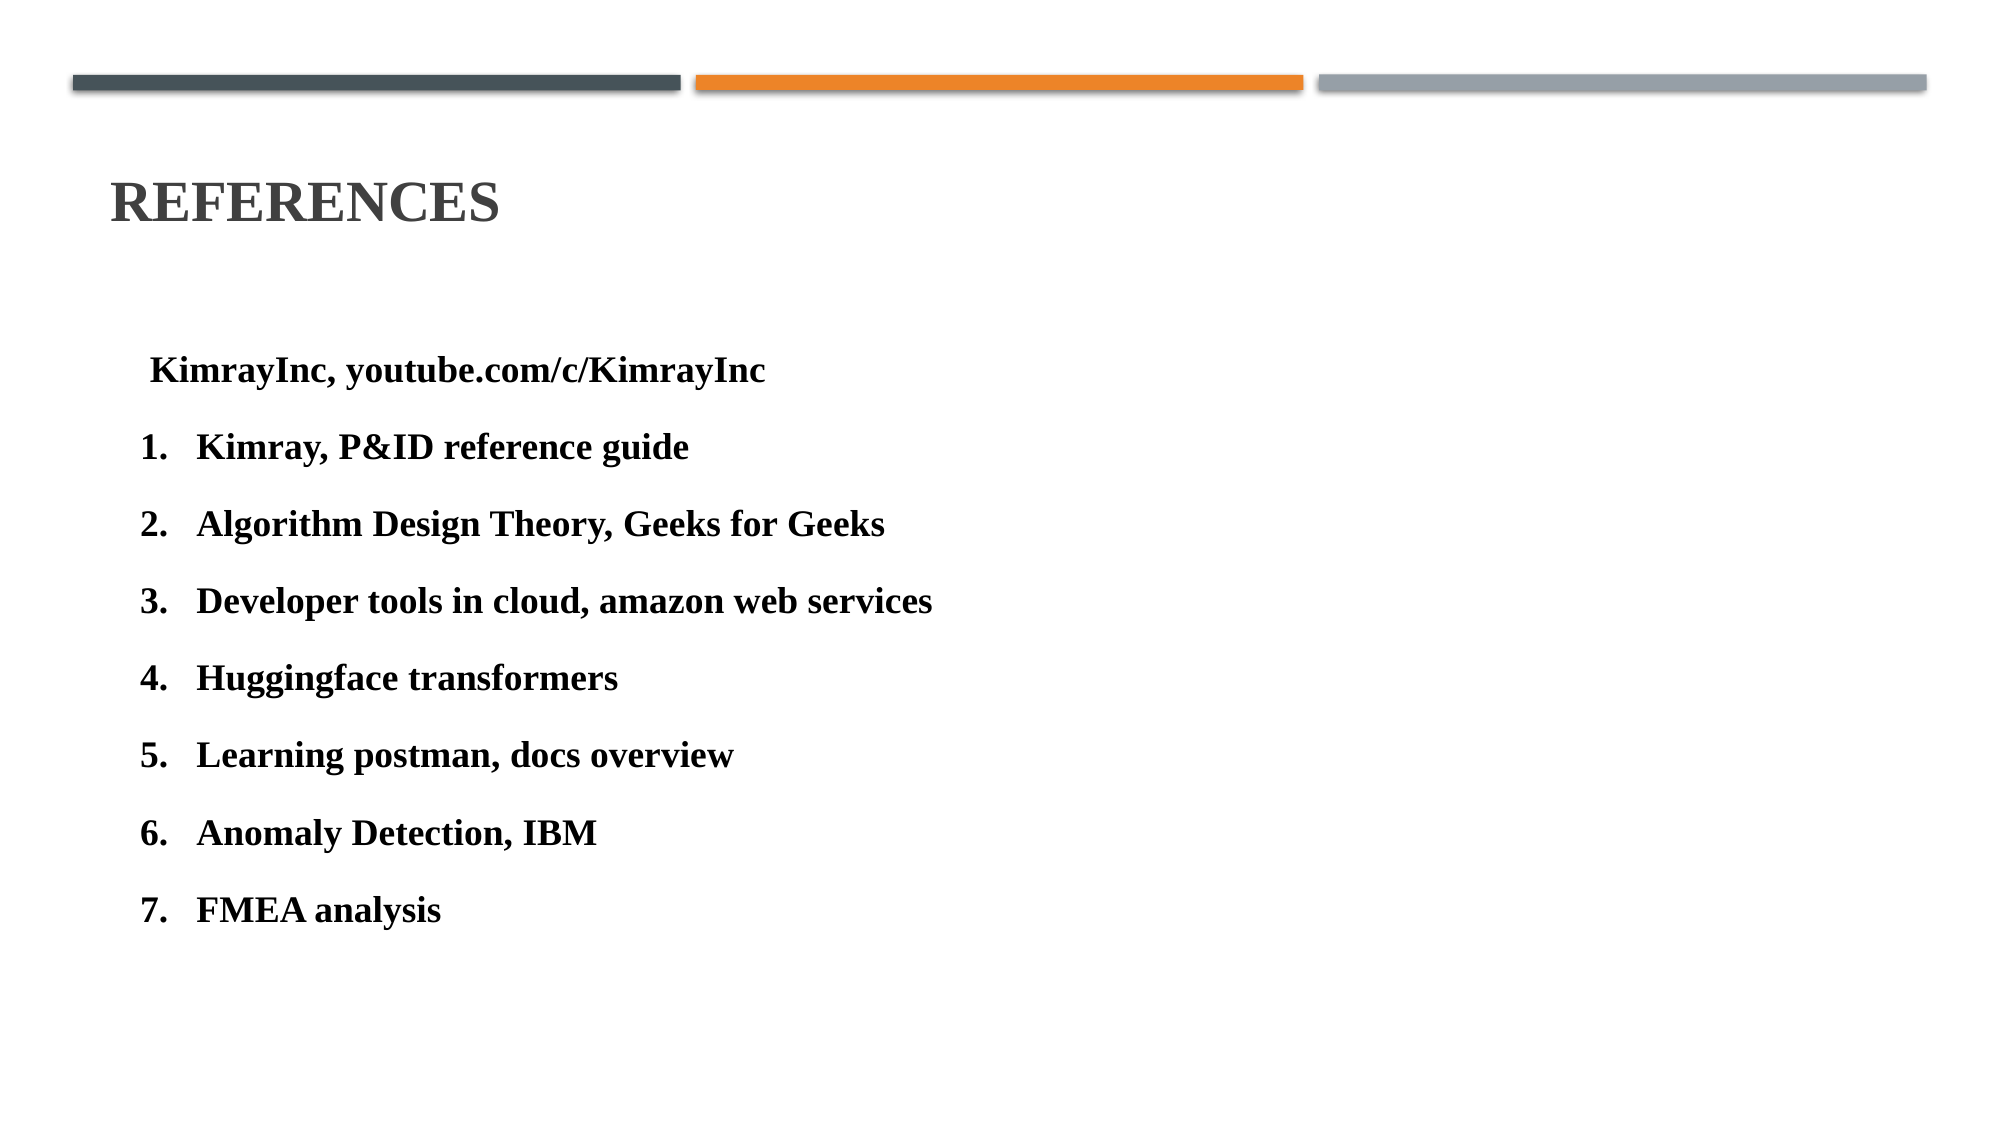

# REFERENCES
 KimrayInc, youtube.com/c/KimrayInc
Kimray, P&ID reference guide
Algorithm Design Theory, Geeks for Geeks
Developer tools in cloud, amazon web services
Huggingface transformers
Learning postman, docs overview
Anomaly Detection, IBM
FMEA analysis